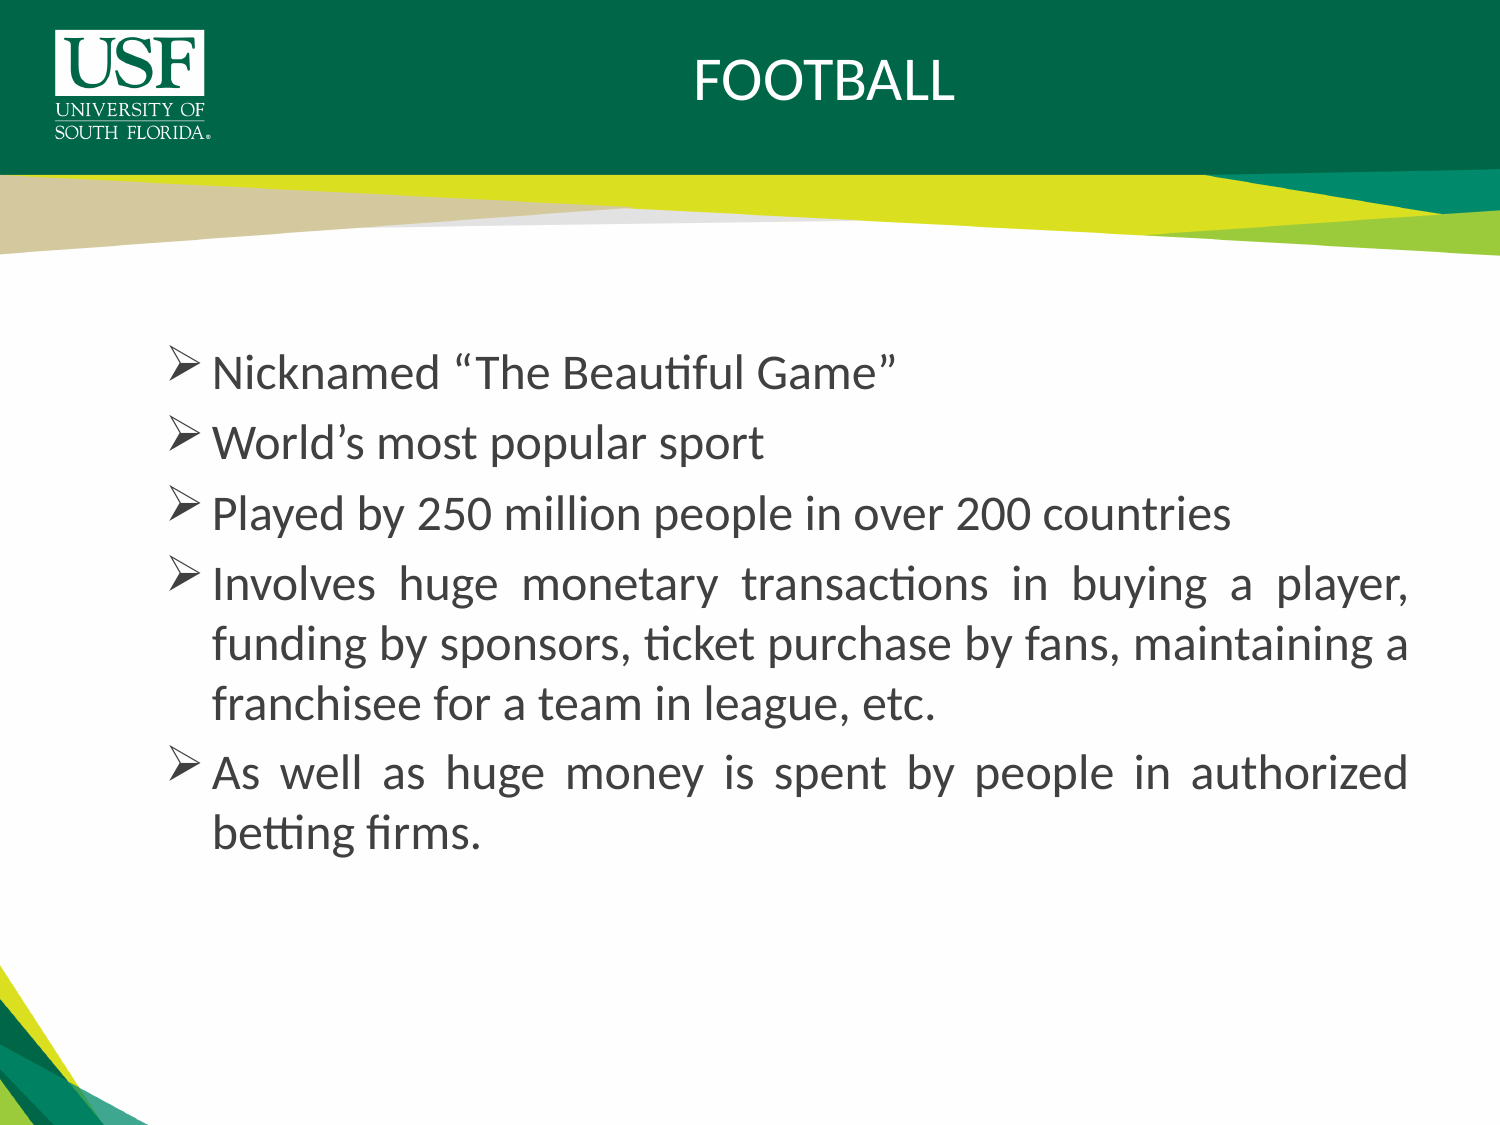

# FOOTBALL

Nicknamed “The Beautiful Game”
World’s most popular sport
Played by 250 million people in over 200 countries
Involves huge monetary transactions in buying a player, funding by sponsors, ticket purchase by fans, maintaining a franchisee for a team in league, etc.
As well as huge money is spent by people in authorized betting firms.